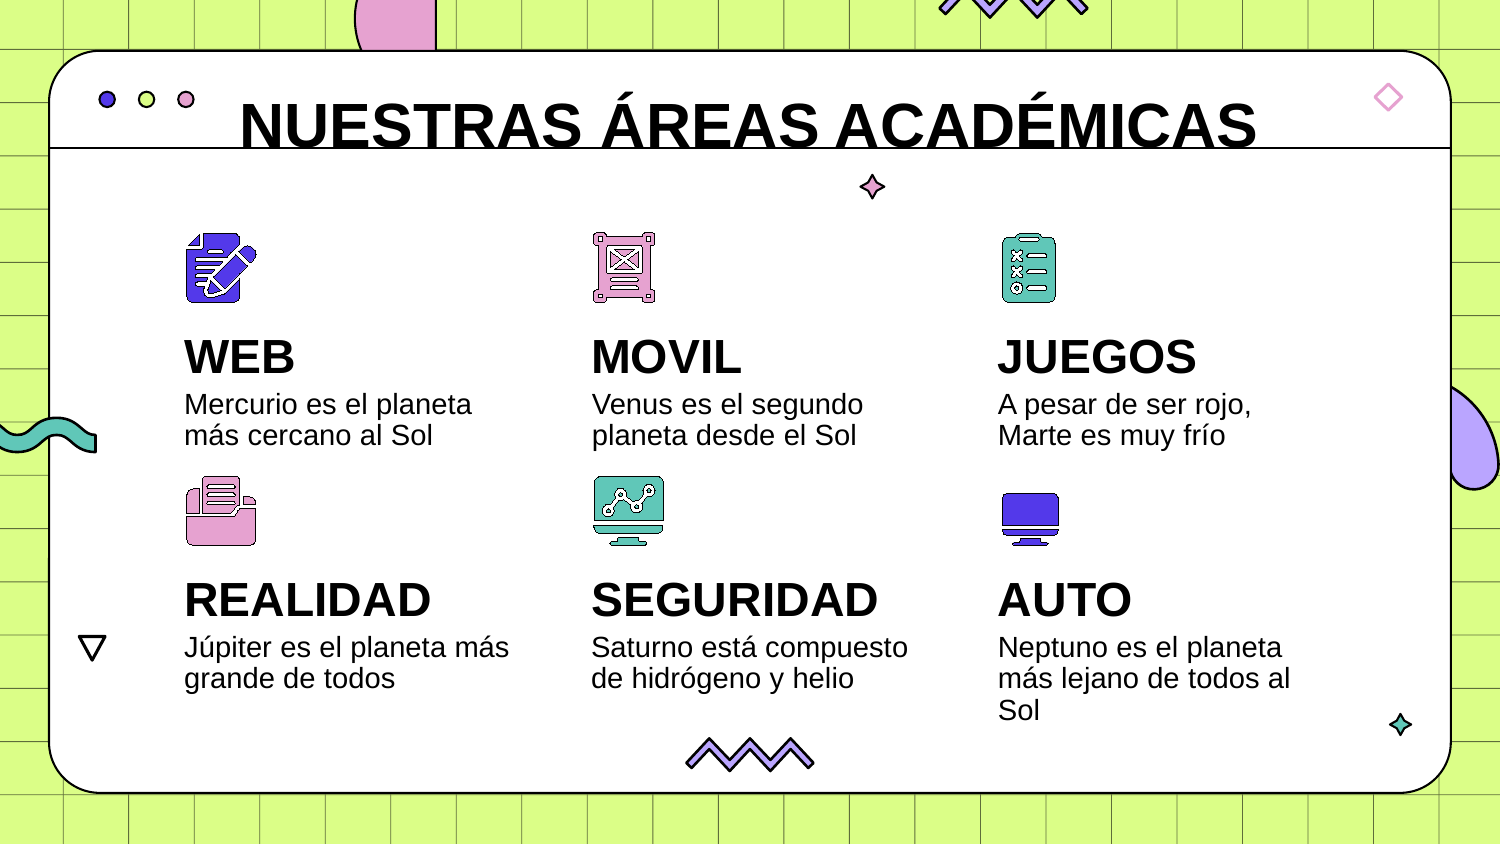

# NUESTRAS ÁREAS ACADÉMICAS

WEB
MOVIL
JUEGOS
A pesar de ser rojo, Marte es muy frío
Mercurio es el planeta más cercano al Sol
Venus es el segundo planeta desde el Sol

REALIDAD
SEGURIDAD
AUTO
Neptuno es el planeta más lejano de todos al Sol
Júpiter es el planeta más grande de todos
Saturno está compuesto de hidrógeno y helio